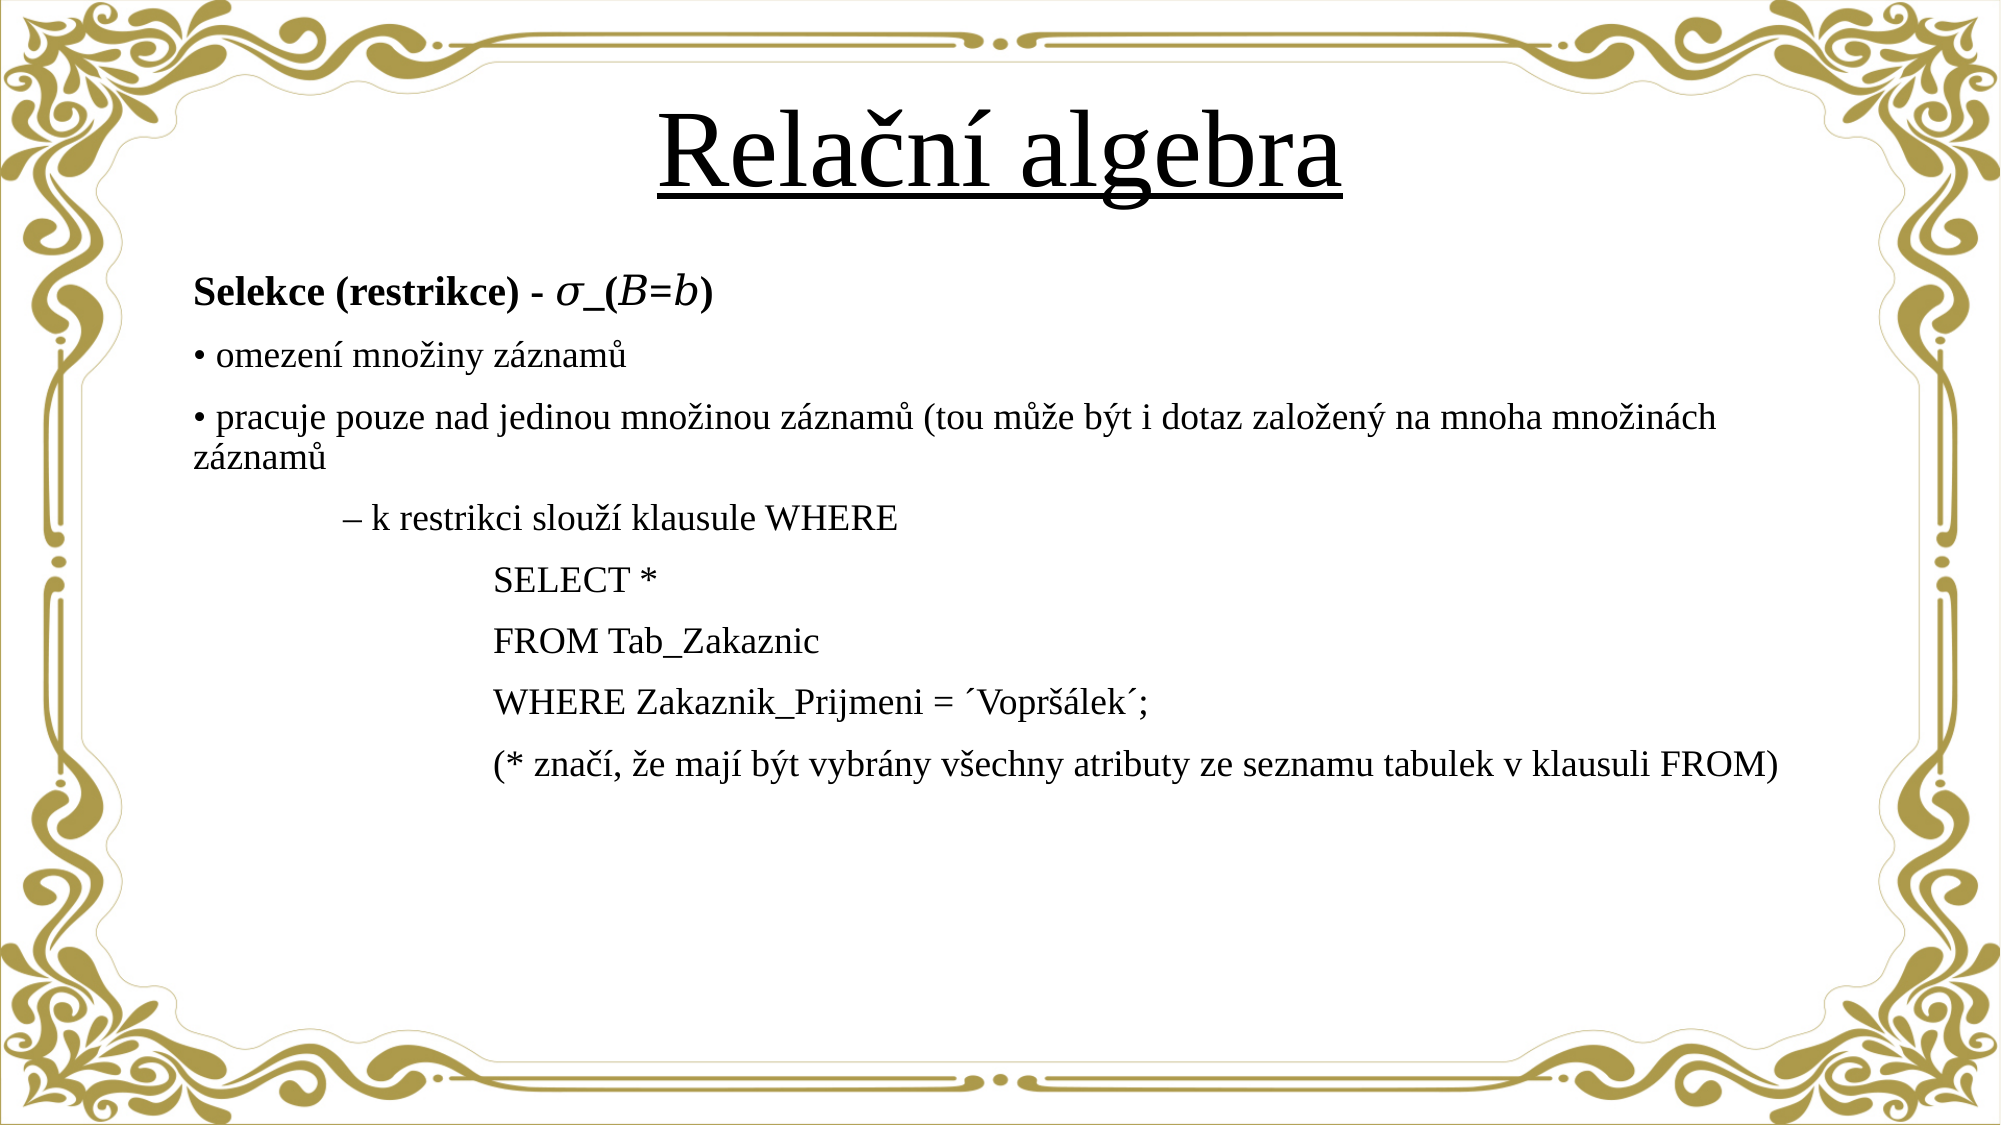

# Relační algebra
Selekce (restrikce) - 𝜎_(𝐵=𝑏)
• omezení množiny záznamů
• pracuje pouze nad jedinou množinou záznamů (tou může být i dotaz založený na mnoha množinách záznamů
	– k restrikci slouží klausule WHERE
		SELECT *
		FROM Tab_Zakaznic
		WHERE Zakaznik_Prijmeni = ´Vopršálek´;
		(* značí, že mají být vybrány všechny atributy ze seznamu tabulek v klausuli FROM)